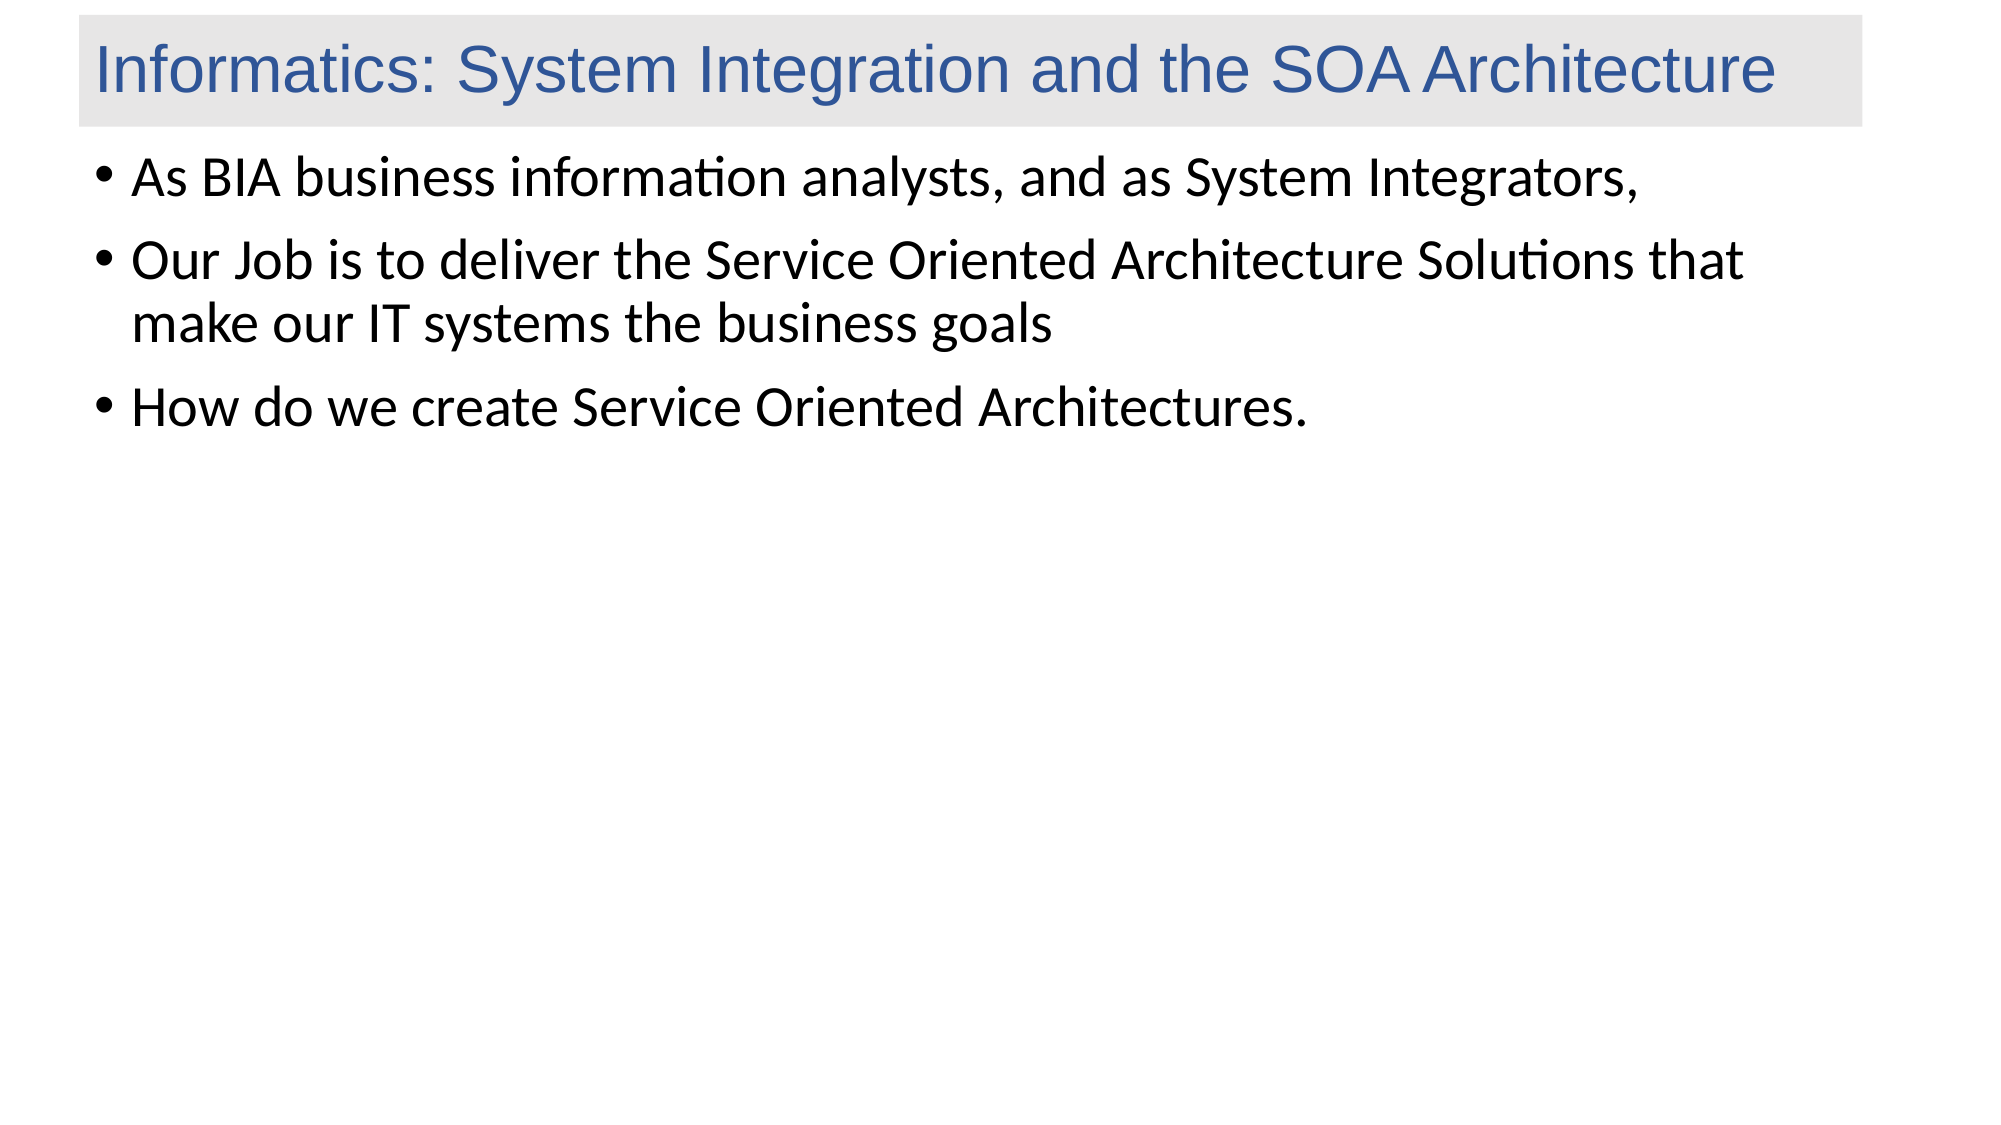

# Informatics: System Integration and the SOA Architecture
As BIA business information analysts, and as System Integrators,
Our Job is to deliver the Service Oriented Architecture Solutions that make our IT systems the business goals
How do we create Service Oriented Architectures.